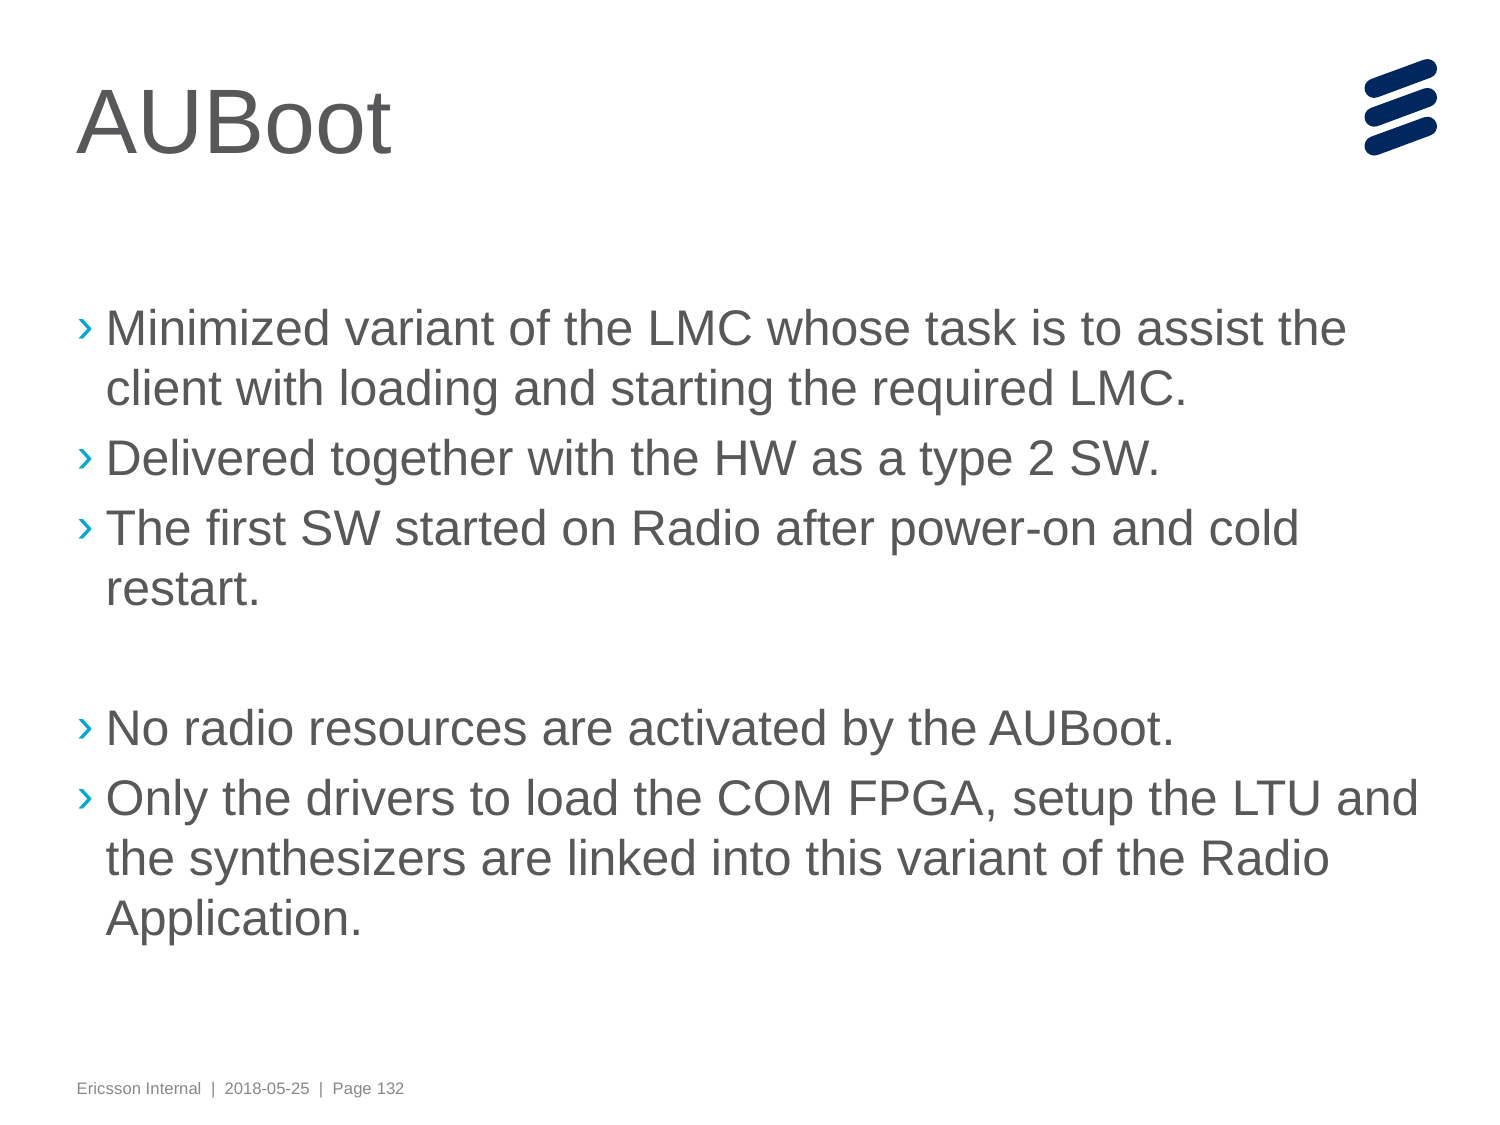

# AUBoot

Minimized variant of the LMC whose task is to assist the client with loading and starting the required LMC.
Delivered together with the HW as a type 2 SW.
The first SW started on Radio after power-on and cold restart.

No radio resources are activated by the AUBoot.
Only the drivers to load the COM FPGA, setup the LTU and the synthesizers are linked into this variant of the Radio Application.